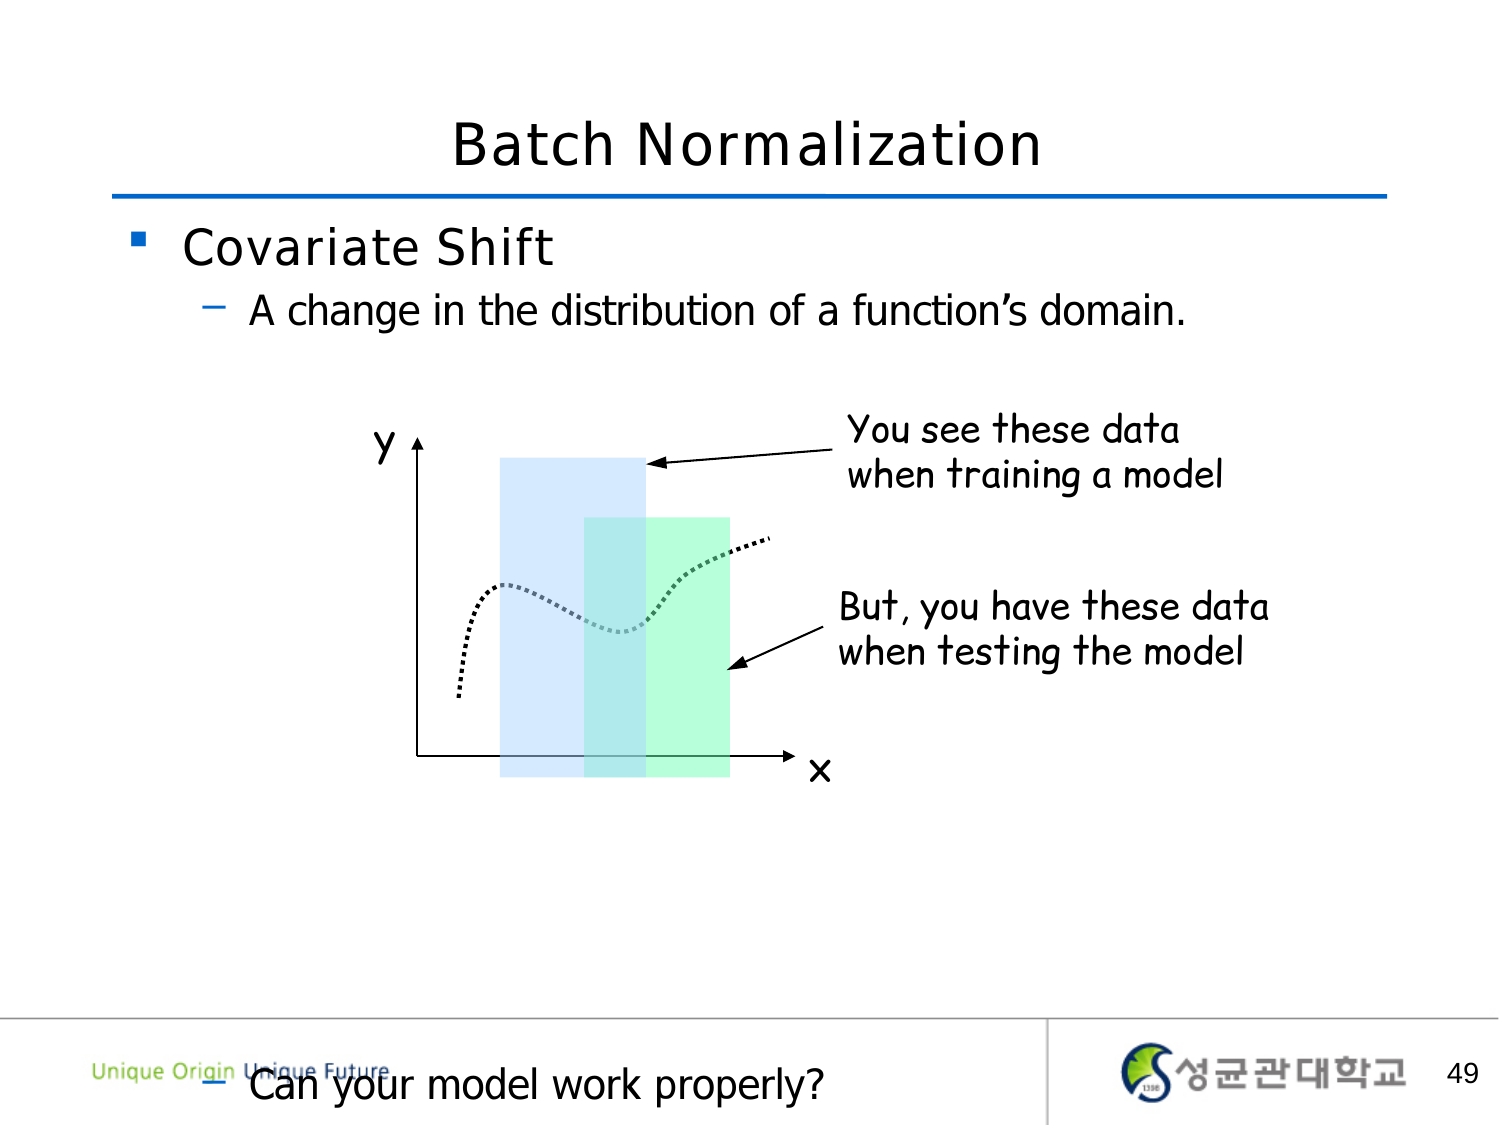

# Batch Normalization
Covariate Shift
A change in the distribution of a function’s domain.

Can your model work properly?
You see these data
when training a model
y

But, you have these data
when testing the model
x
49